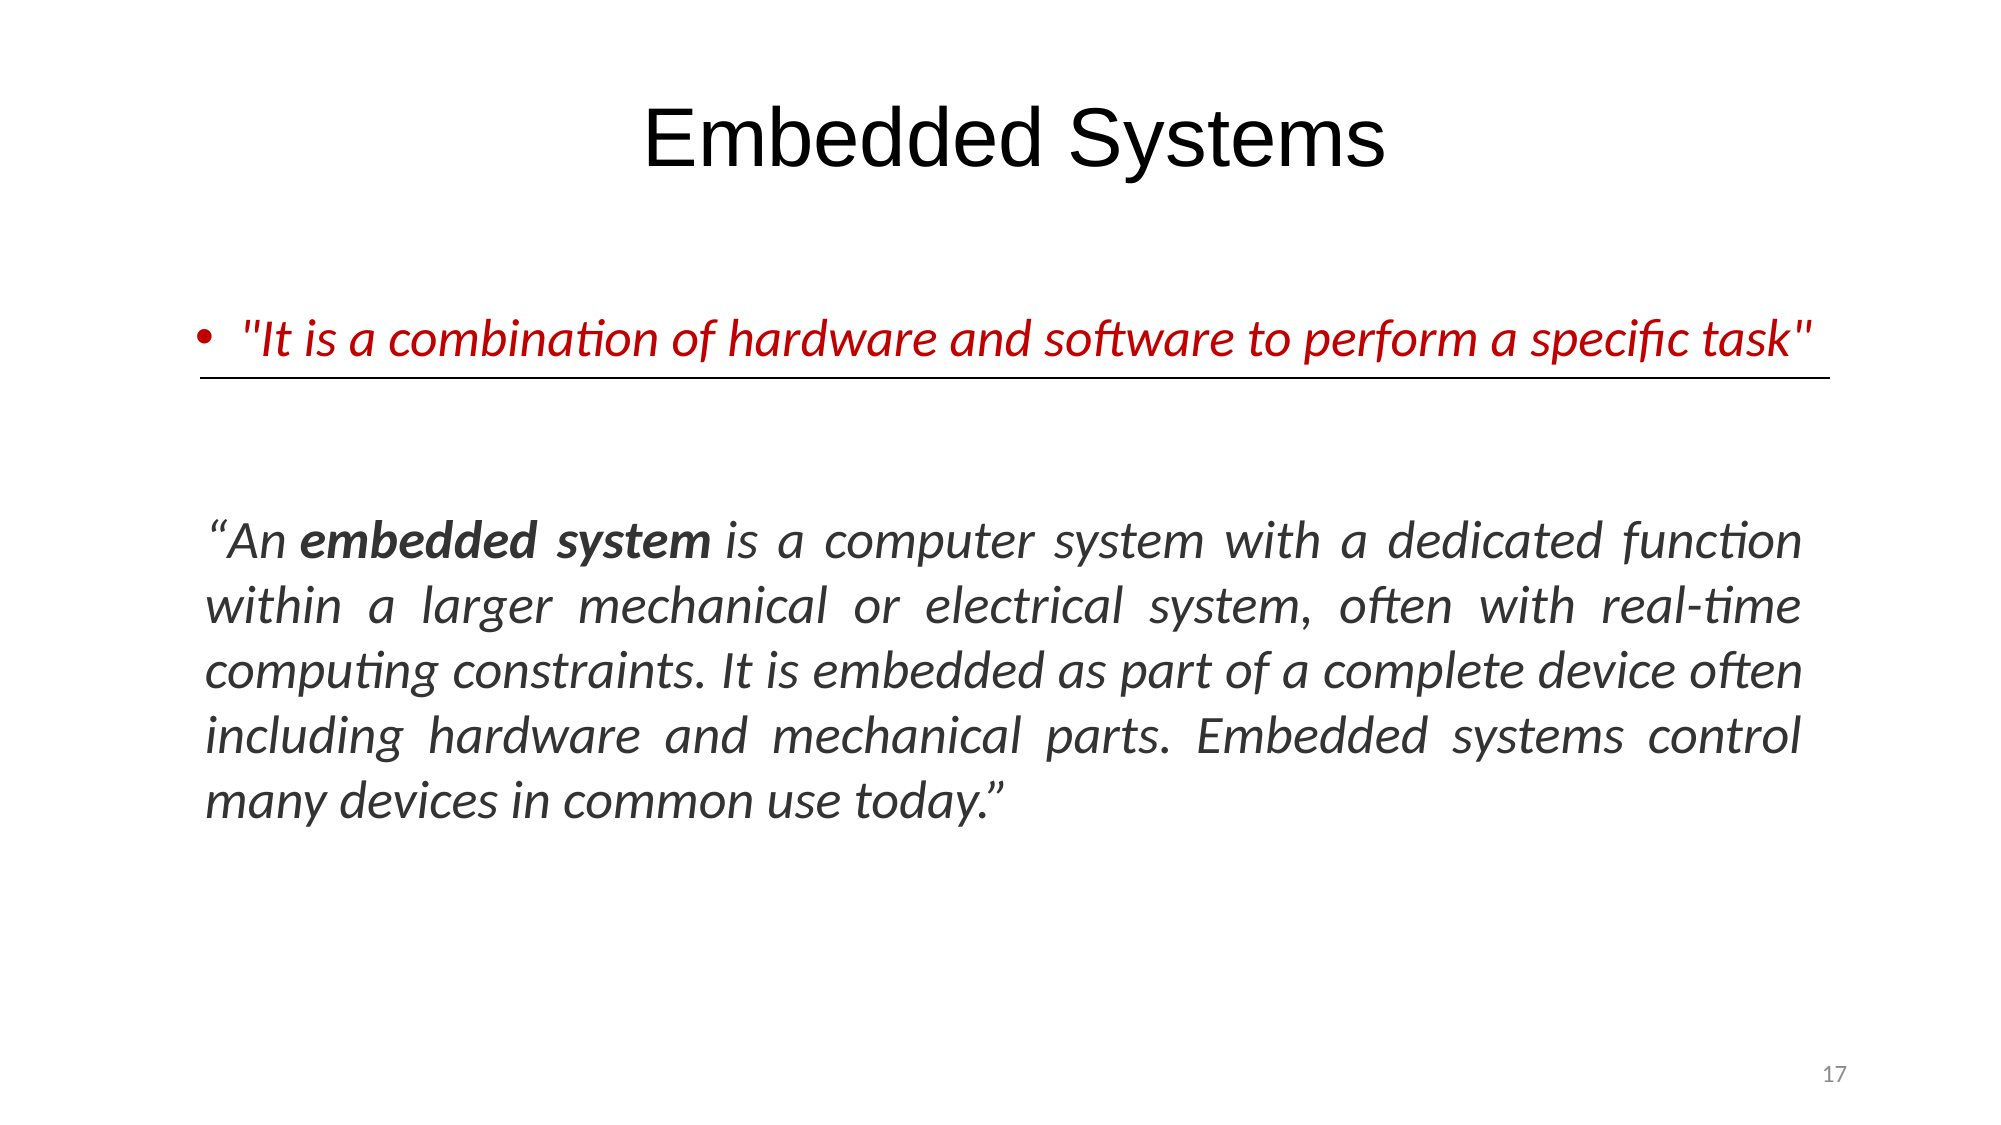

# Embedded Systems
"It is a combination of hardware and software to perform a specific task"
“An embedded system is a computer system with a dedicated function within a larger mechanical or electrical system, often with real-time computing constraints. It is embedded as part of a complete device often including hardware and mechanical parts. Embedded systems control many devices in common use today.”
17